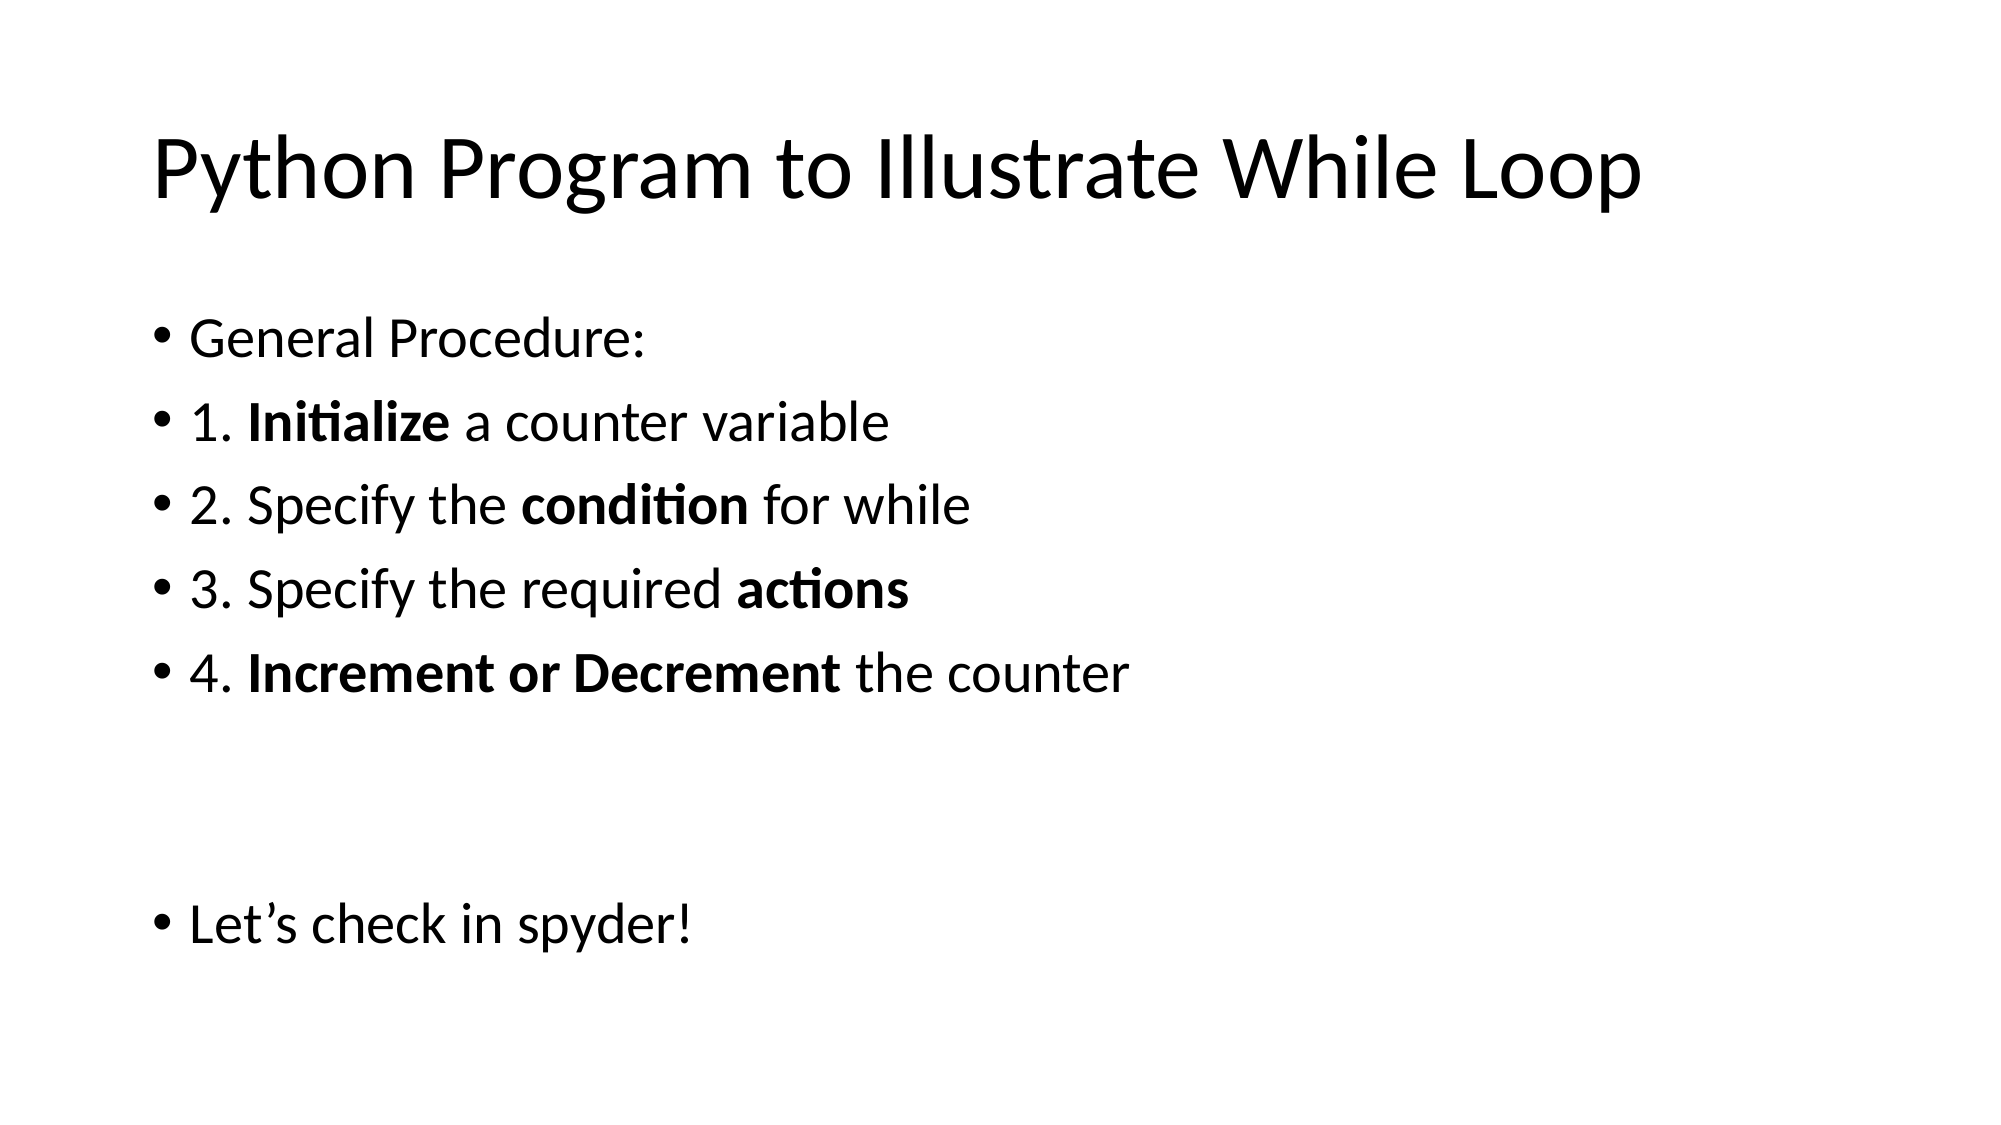

# Python Program to Illustrate While Loop
General Procedure:
1. Initialize a counter variable
2. Specify the condition for while
3. Specify the required actions
4. Increment or Decrement the counter

Let’s check in spyder!